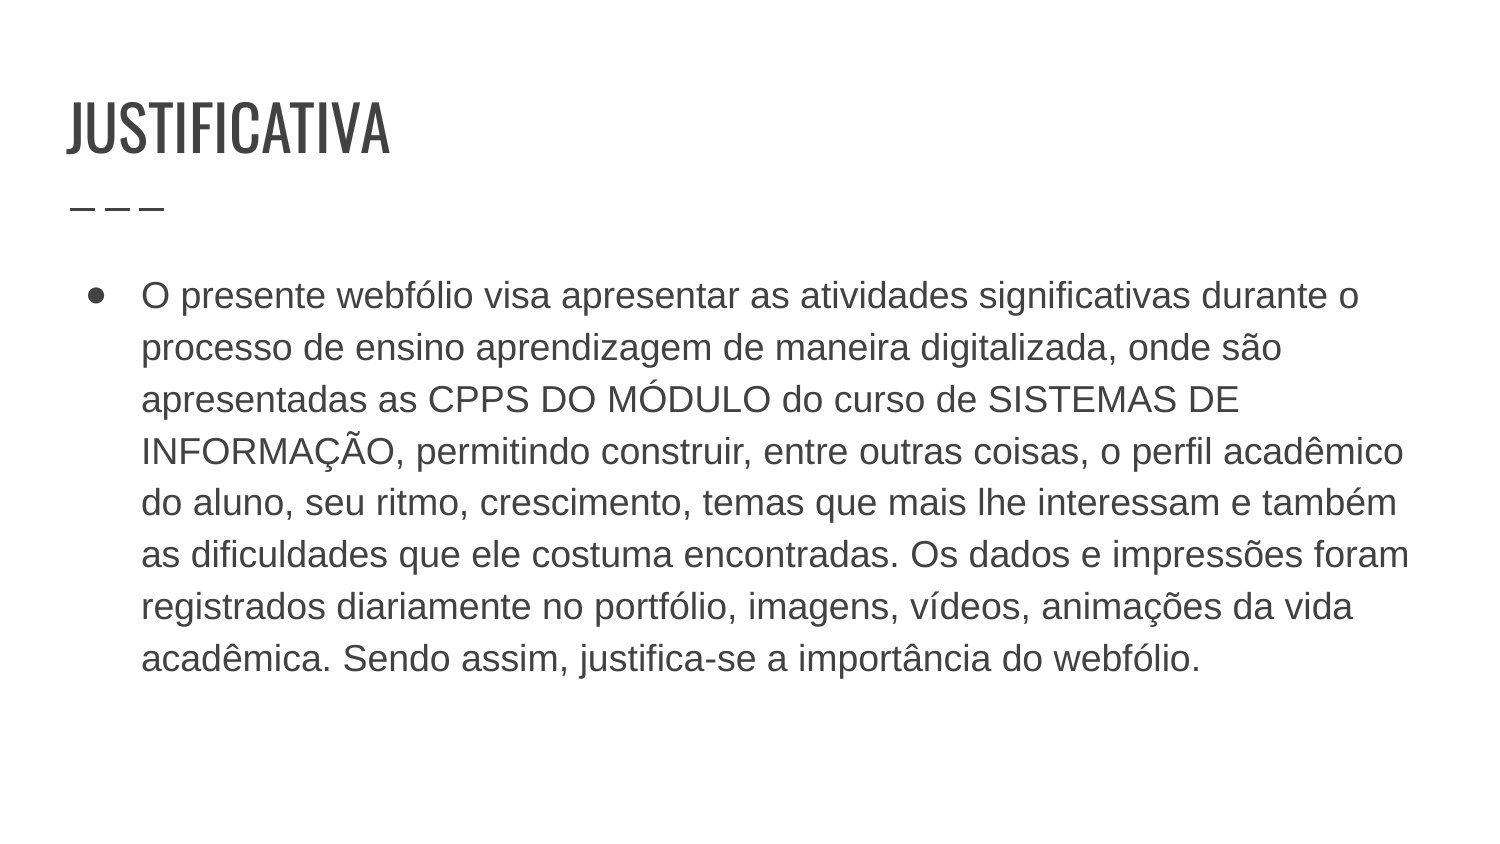

# JUSTIFICATIVA
O presente webfólio visa apresentar as atividades significativas durante o processo de ensino aprendizagem de maneira digitalizada, onde são apresentadas as CPPS DO MÓDULO do curso de SISTEMAS DE INFORMAÇÃO, permitindo construir, entre outras coisas, o perfil acadêmico do aluno, seu ritmo, crescimento, temas que mais lhe interessam e também as dificuldades que ele costuma encontradas. Os dados e impressões foram registrados diariamente no portfólio, imagens, vídeos, animações da vida acadêmica. Sendo assim, justifica-se a importância do webfólio.